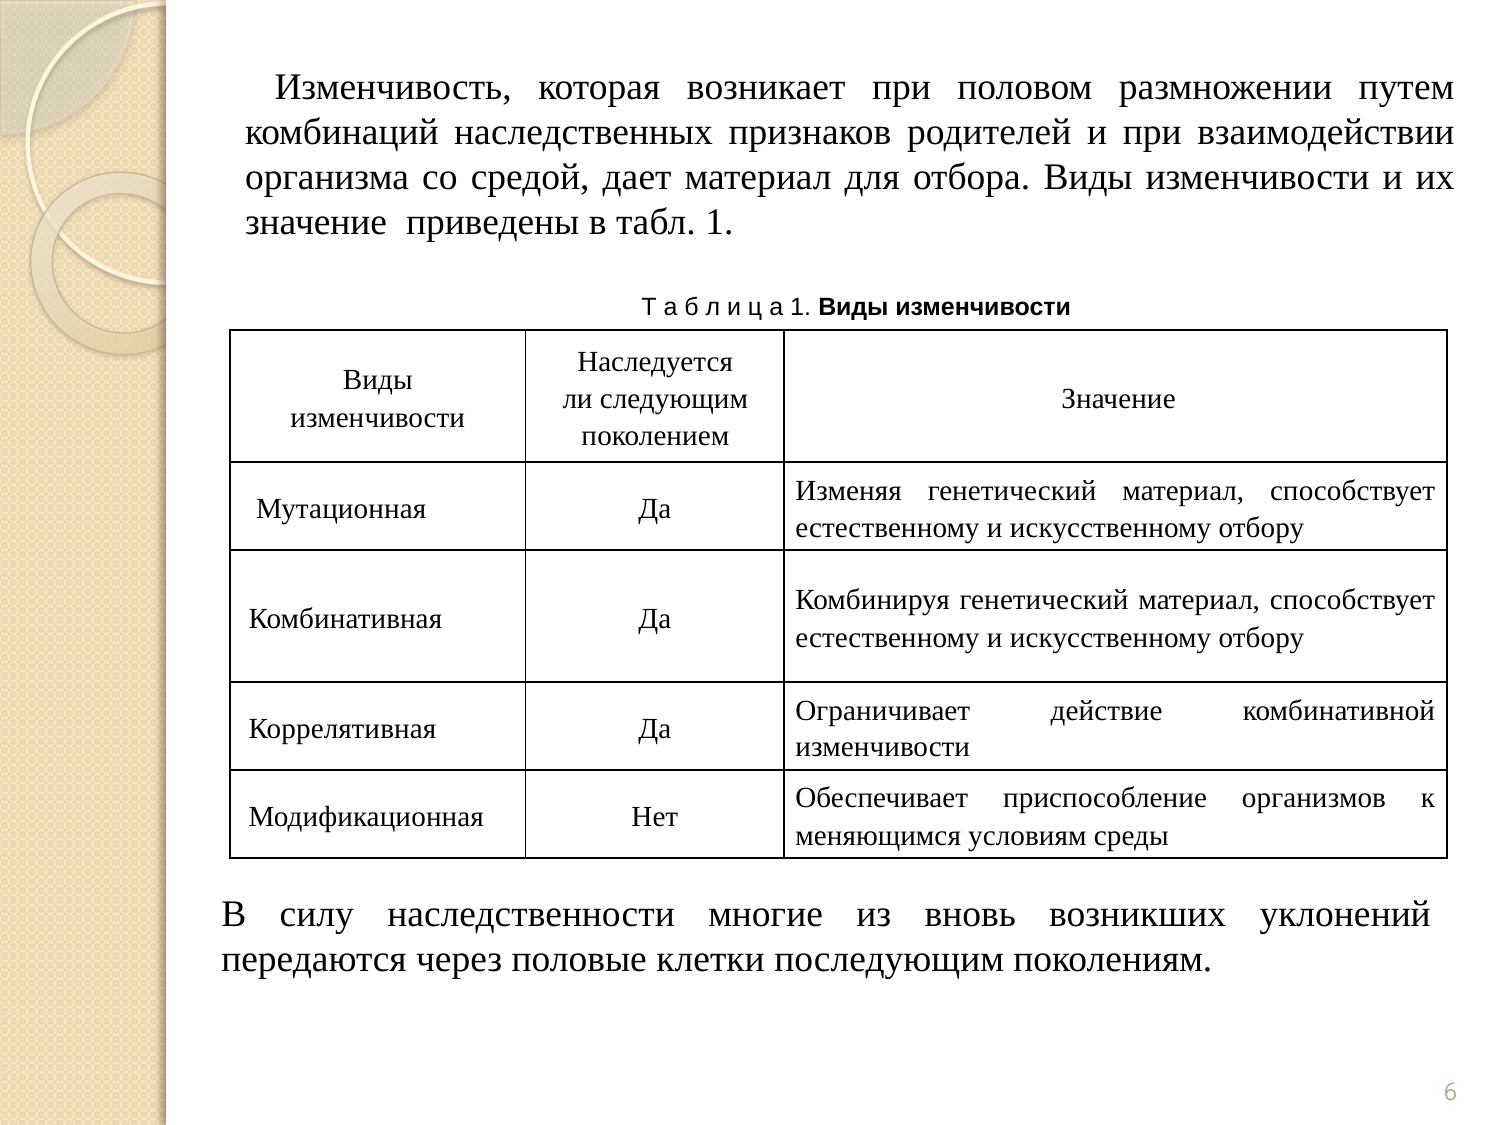

Изменчивость, которая возникает при половом размножении путем комбинаций наследственных признаков родителей и при взаимодействии организма со средой, дает материал для отбора. Виды изменчивости и их значение  приведены в табл. 1.
Т а б л и ц а 1. Виды изменчивости

| Виды изменчивости | Наследуется ли следующим поколением | Значение |
| --- | --- | --- |
| Мутационная | Да | Изменяя генетический материал, способствует естественному и искусственному отбору |
| Комбинативная | Да | Комбинируя генетический материал, способствует естественному и искусственному отбору |
| Коррелятивная | Да | Ограничивает действие комбинативной изменчивости |
| Модификационная | Нет | Обеспечивает приспособление организмов к меняющимся условиям среды |
В силу наследственности многие из вновь возникших уклонений передаются через половые клетки последующим поколениям.
6